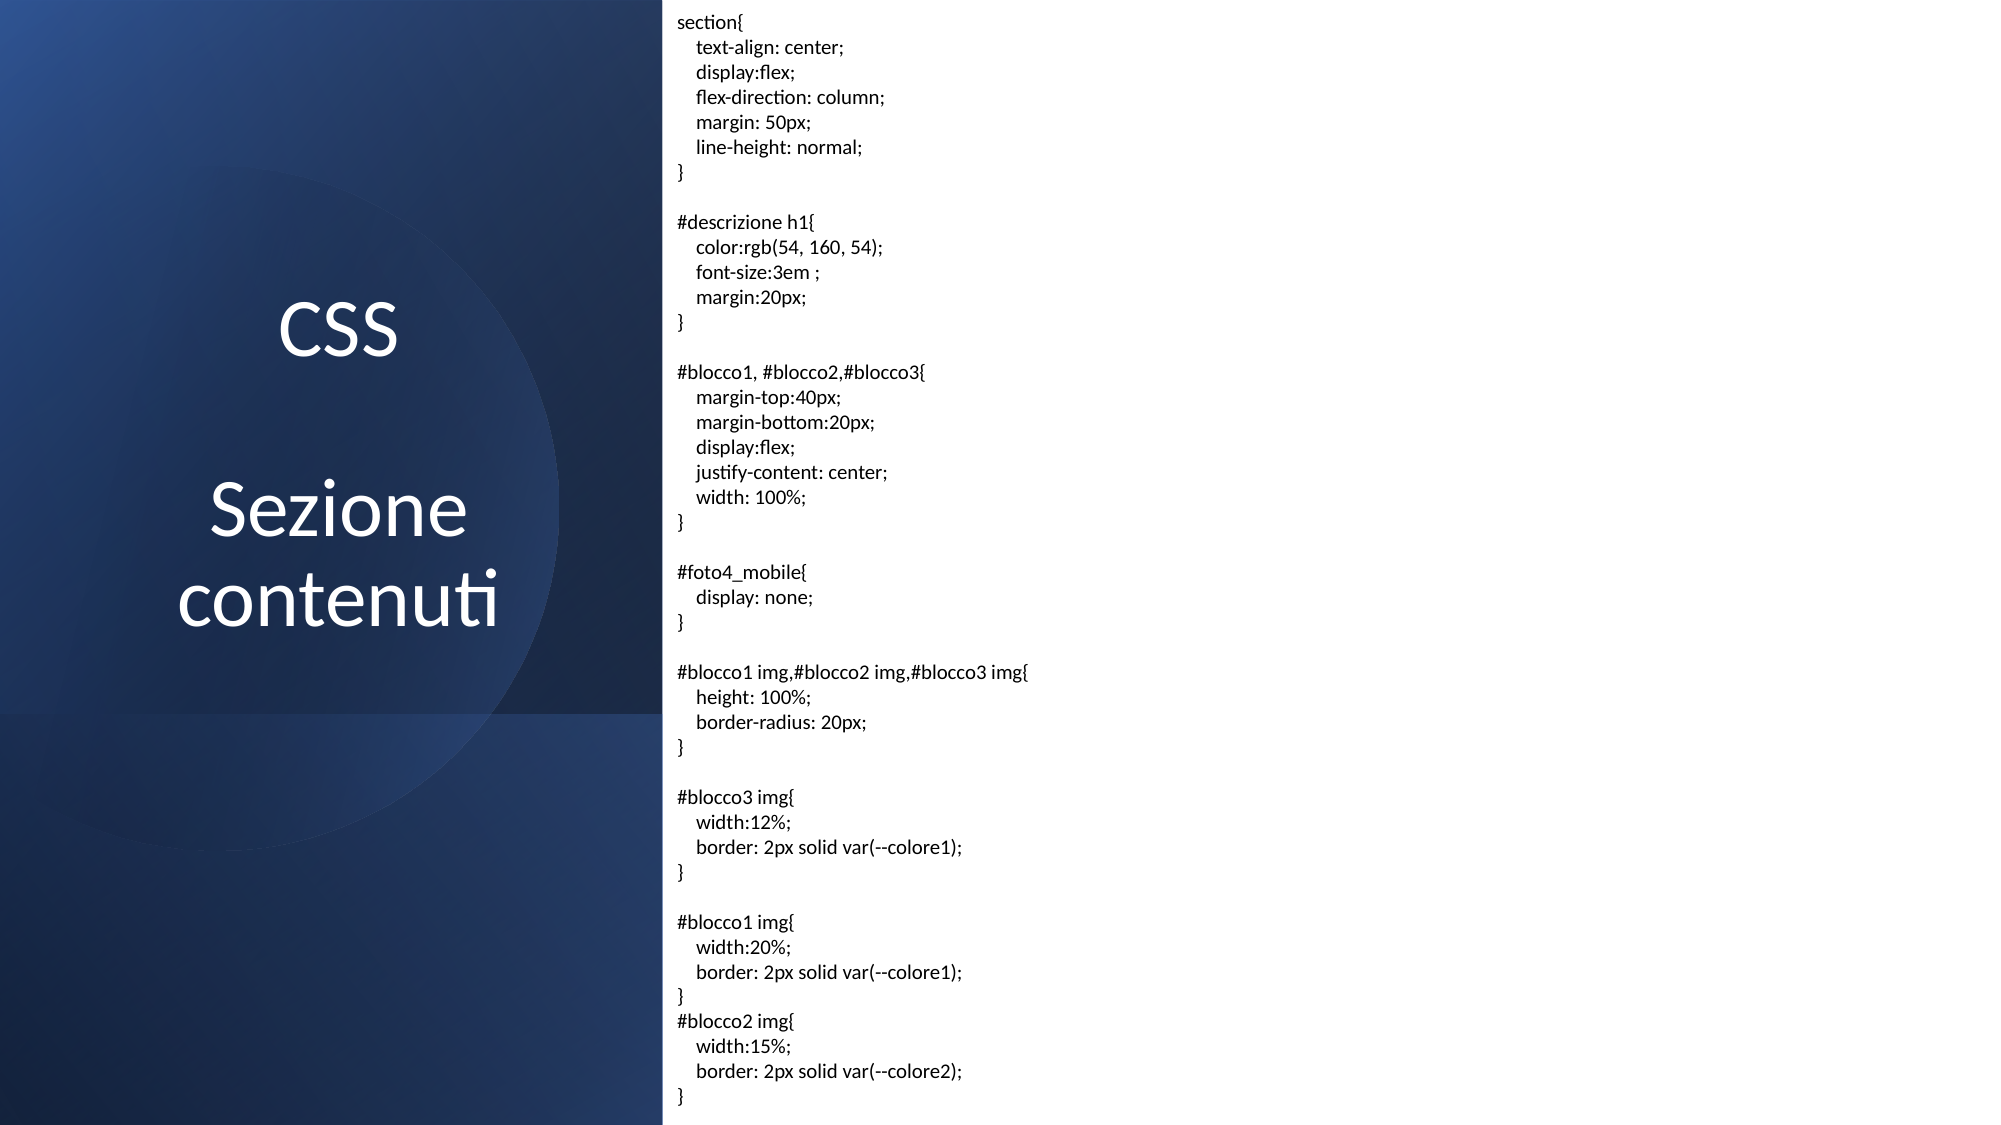

section{
    text-align: center;
    display:flex;
    flex-direction: column;
    margin: 50px;
    line-height: normal;
}
#descrizione h1{
    color:rgb(54, 160, 54);
    font-size:3em ;
    margin:20px;
}
#blocco1, #blocco2,#blocco3{
    margin-top:40px;
    margin-bottom:20px;
    display:flex;
    justify-content: center;
    width: 100%;
}
#foto4_mobile{
    display: none;
}
#blocco1 img,#blocco2 img,#blocco3 img{
    height: 100%;
    border-radius: 20px;
}
#blocco3 img{
    width:12%;
    border: 2px solid var(--colore1);
}
#blocco1 img{
    width:20%;
    border: 2px solid var(--colore1);
}
#blocco2 img{
    width:15%;
    border: 2px solid var(--colore2);
}
# CSS Sezione contenuti